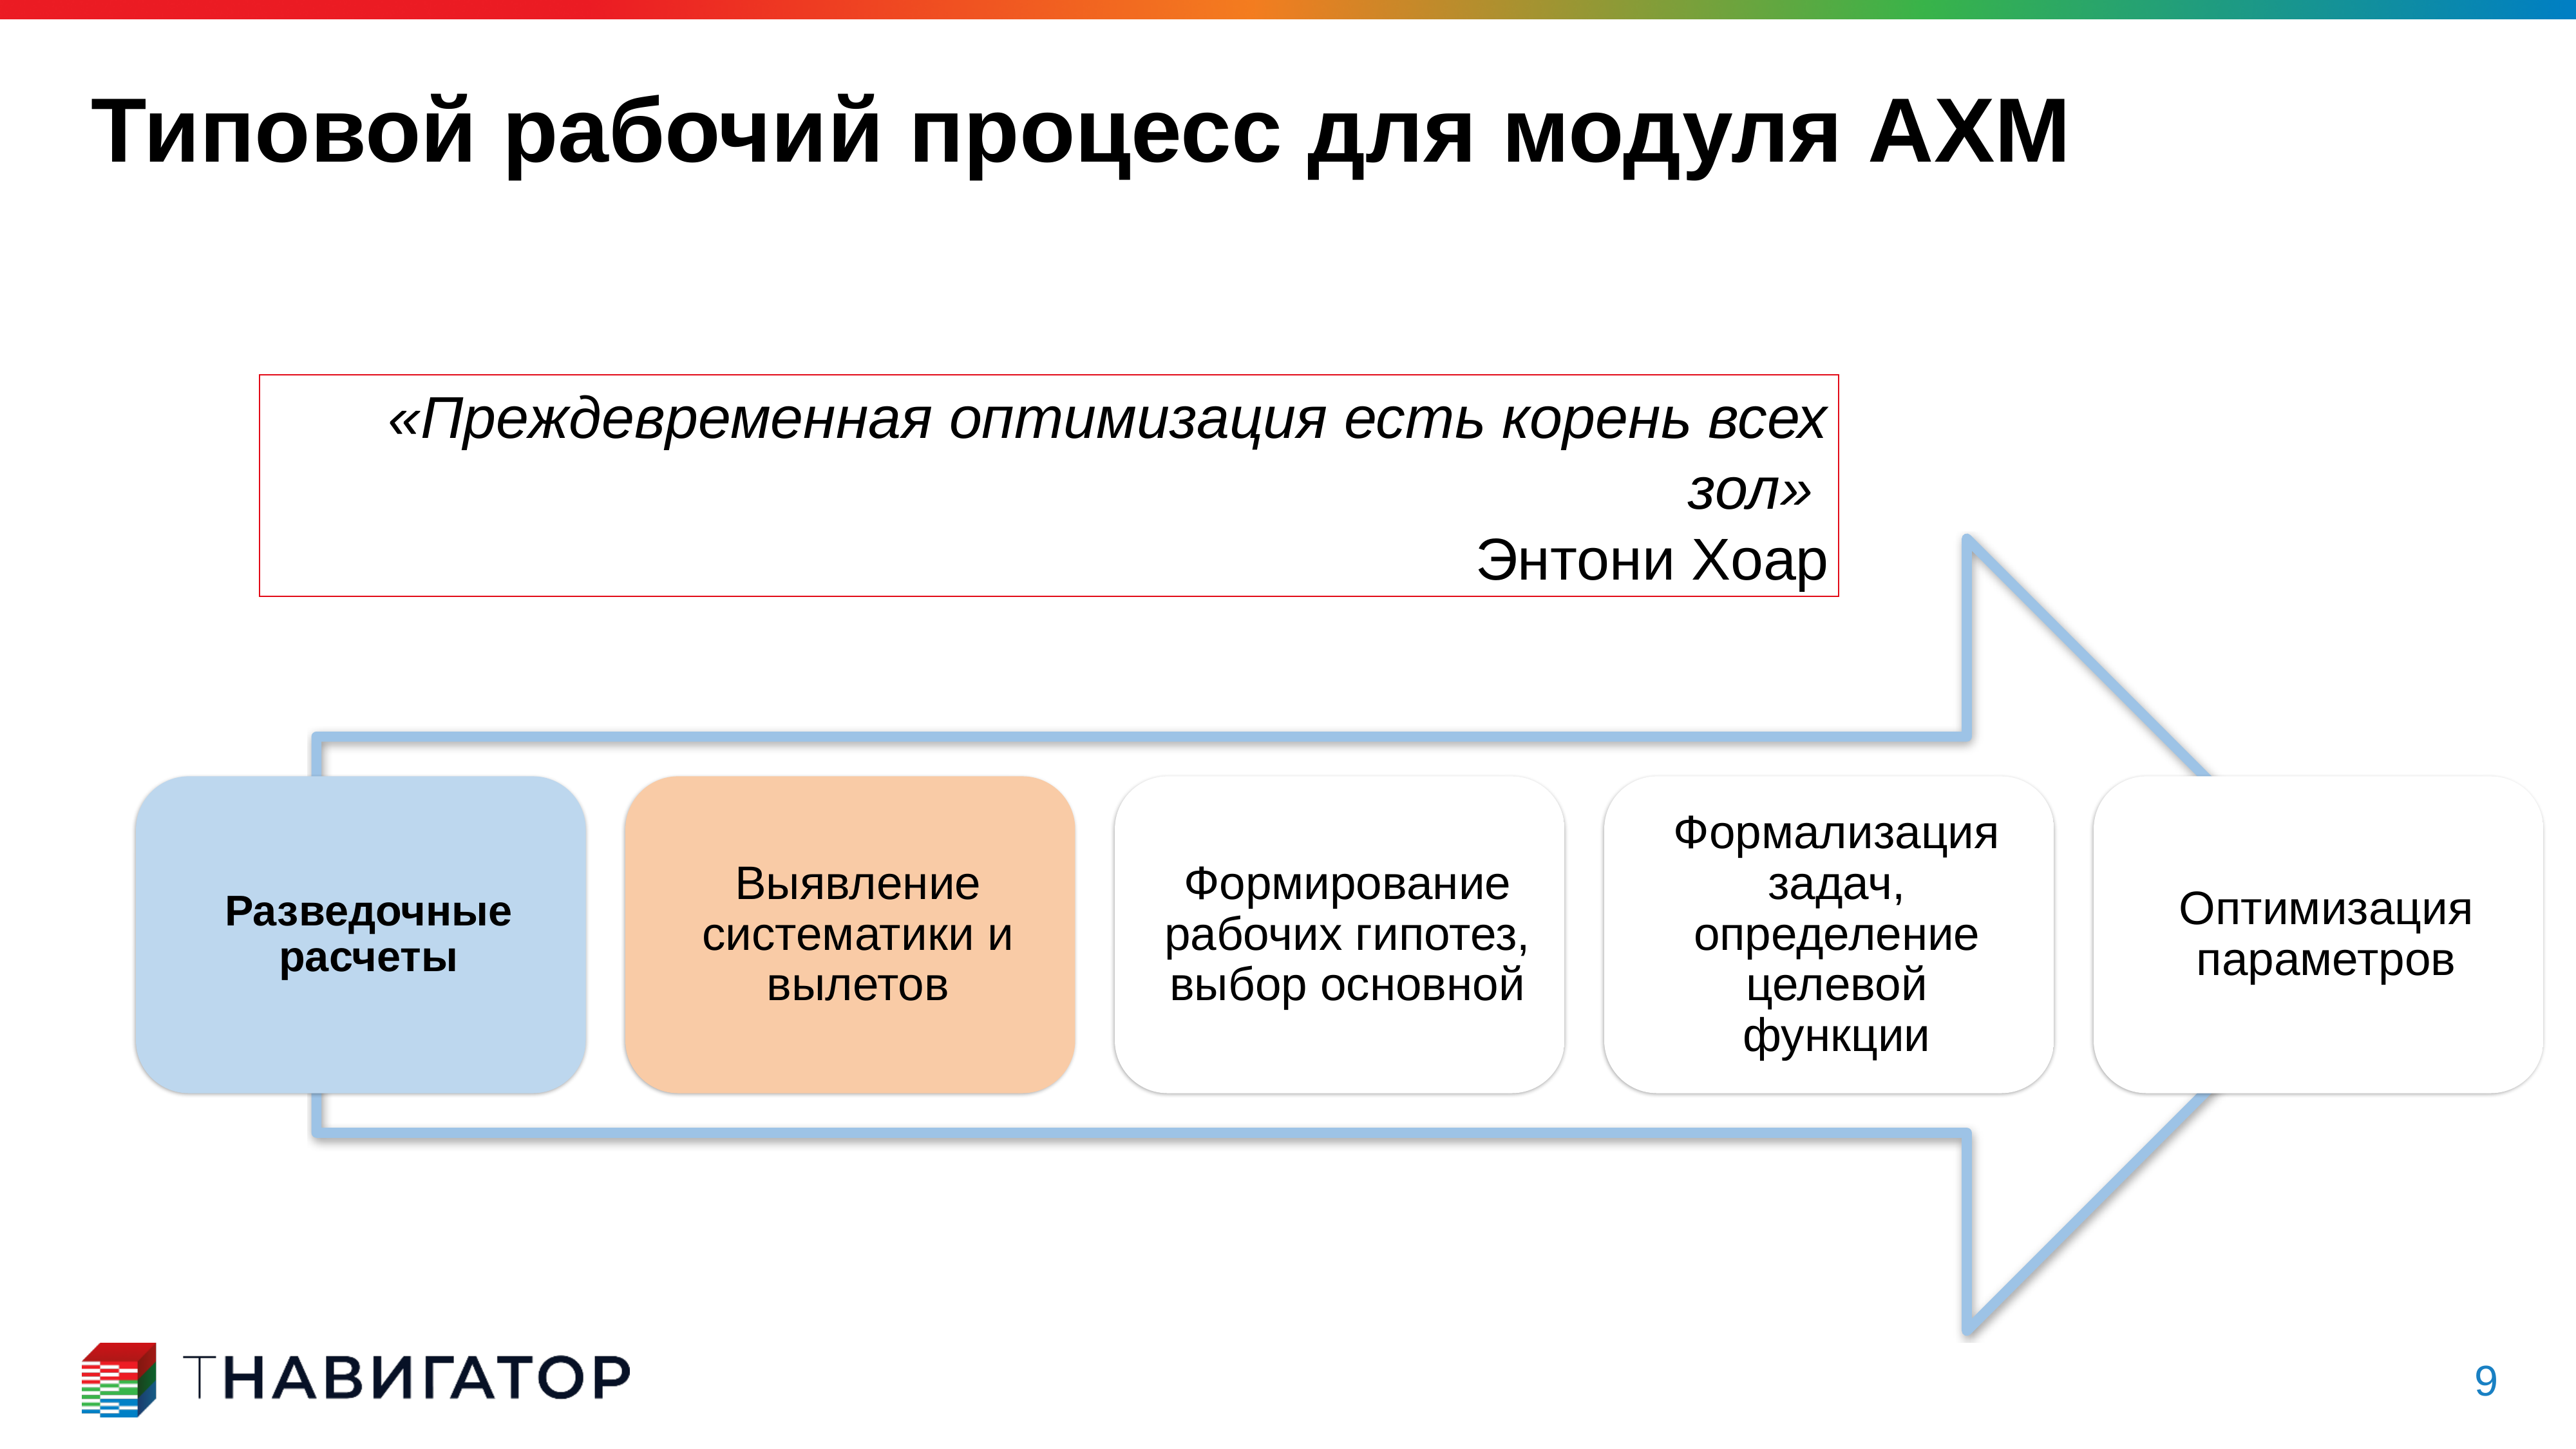

# Типовой рабочий процесс для модуля АХМ
«Преждевременная оптимизация есть корень всех зол»
Энтони Хоар
Разведочные расчеты
Выявление систематики и вылетов
Формирование рабочих гипотез, выбор основной
Формализация задач, определение целевой функции
Оптимизация параметров
9